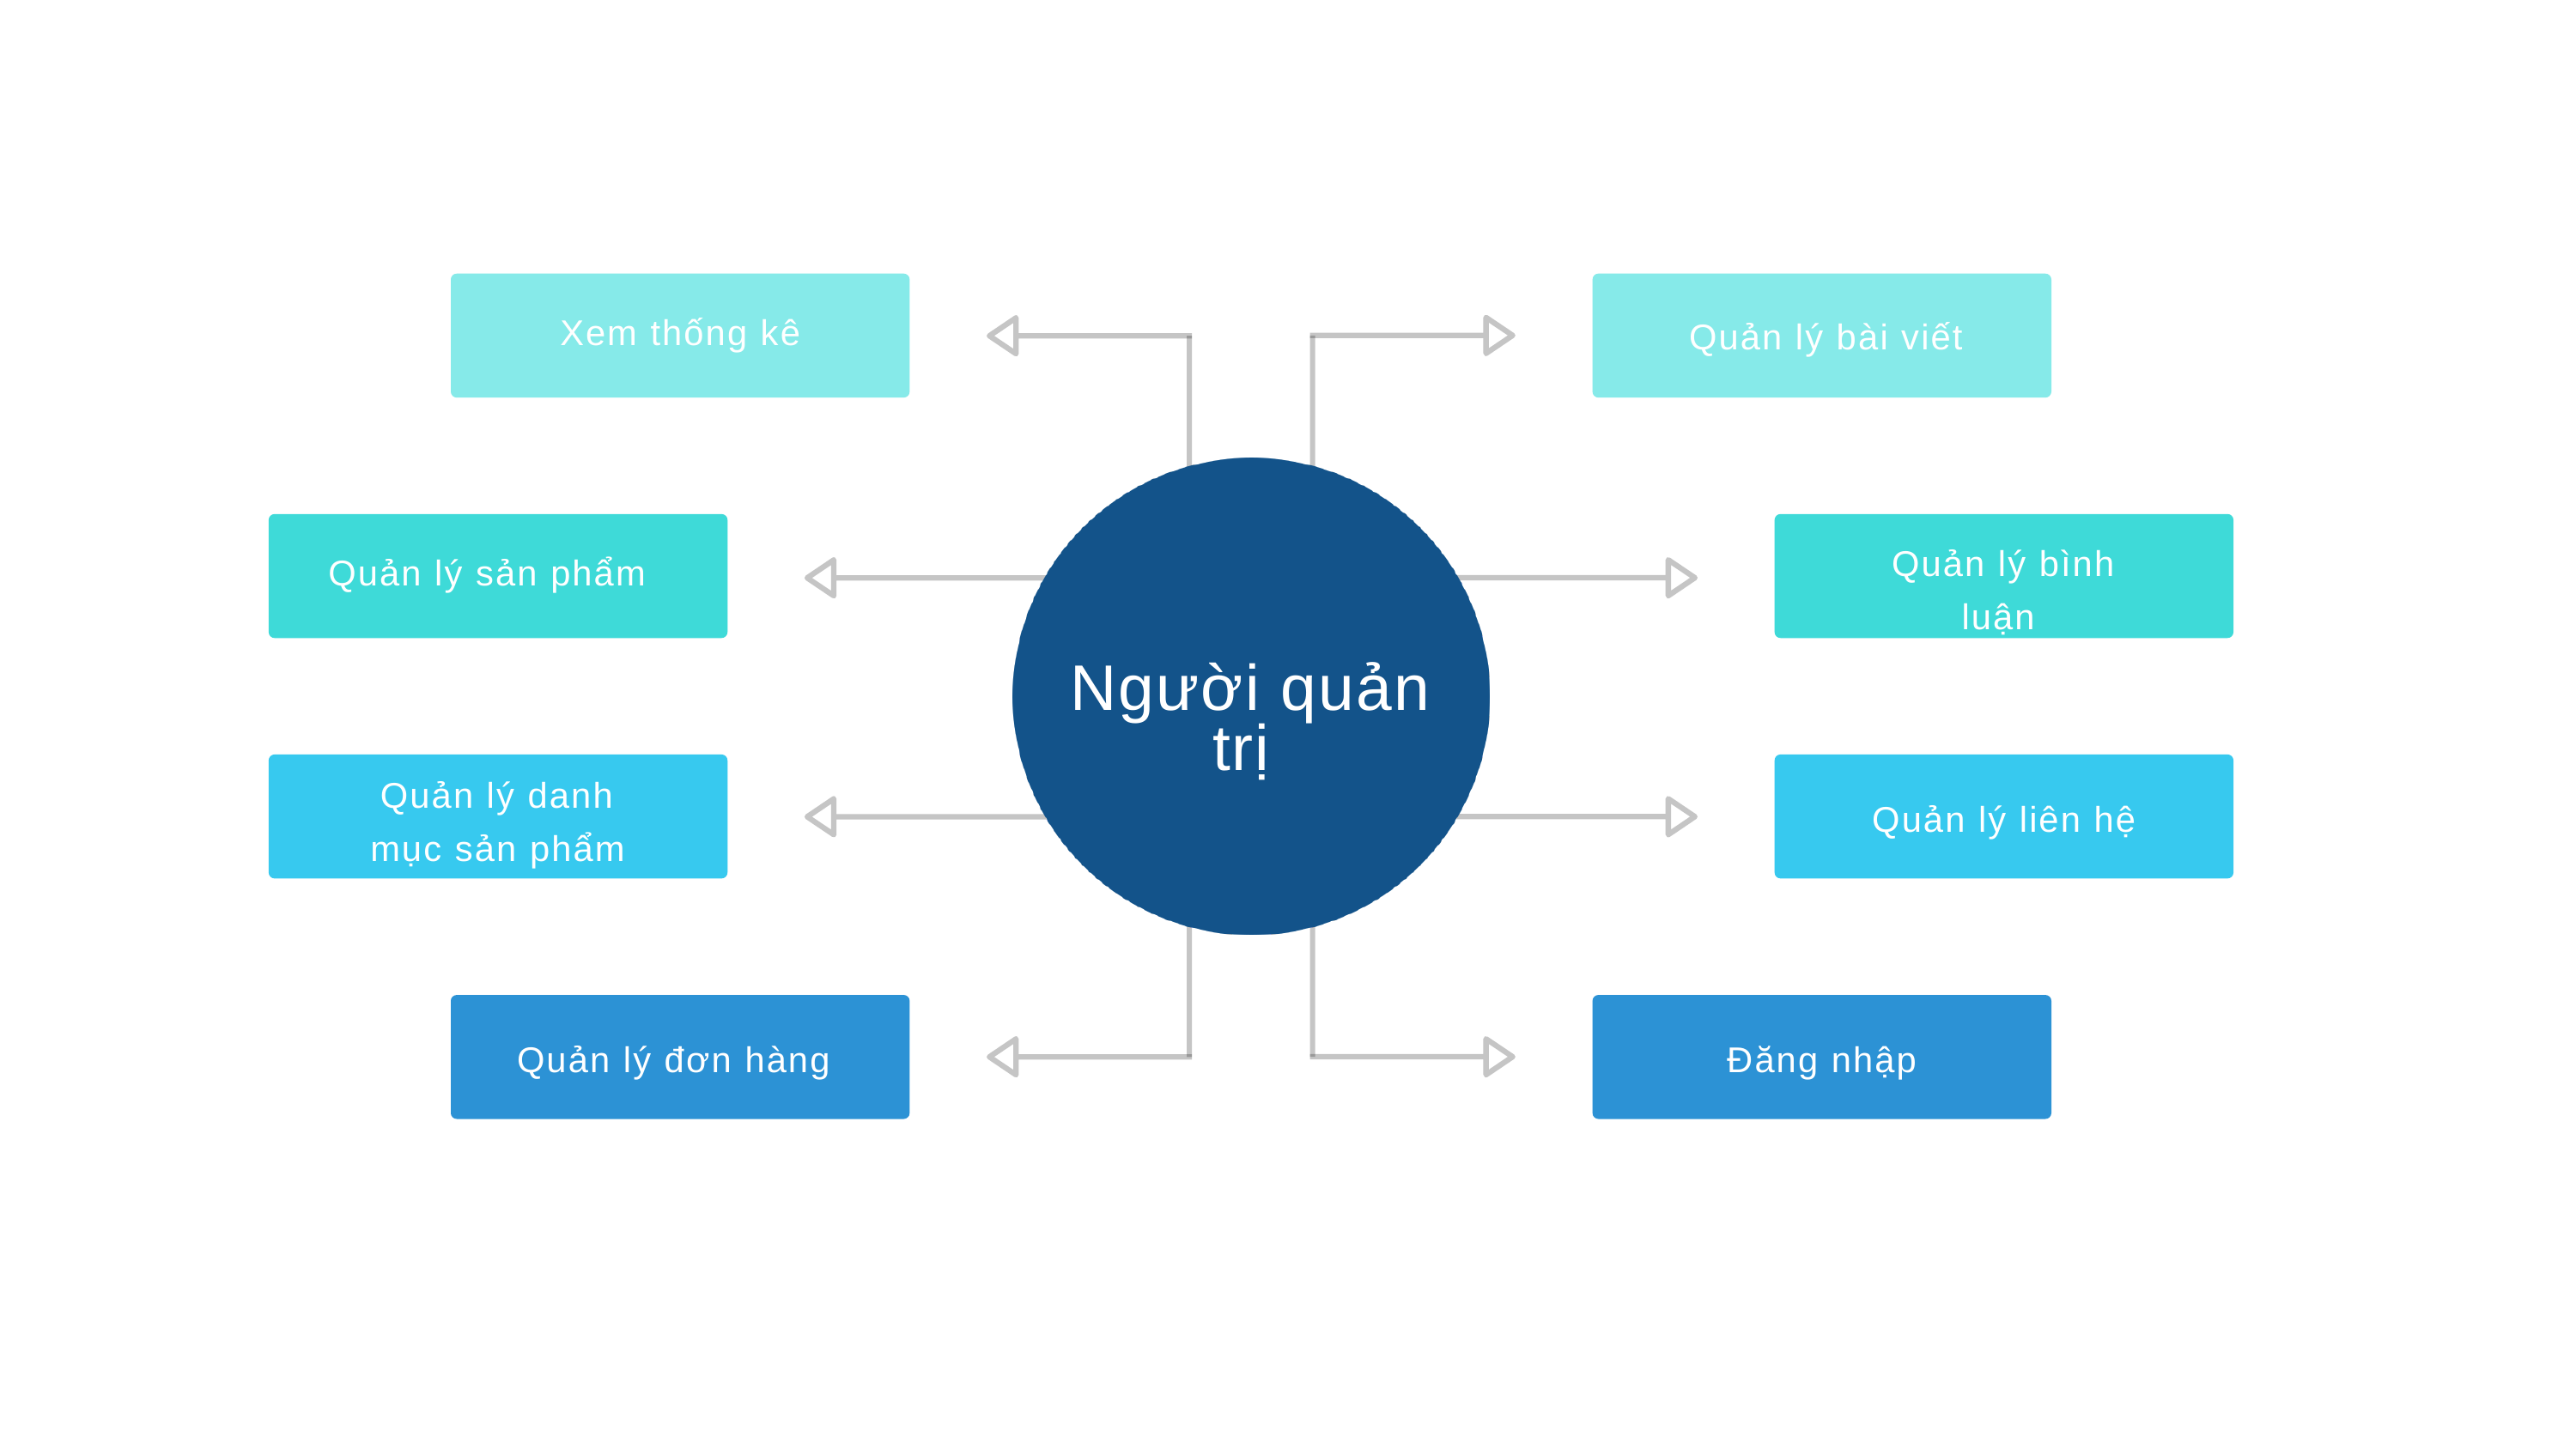

Xem thống kê
Quản lý bài viết

Quản lý bình luận
Quản lý sản phẩm
Người quản trị

Quản lý danh mục sản phẩm
Quản lý liên hệ

Quản lý đơn hàng
Đăng nhập